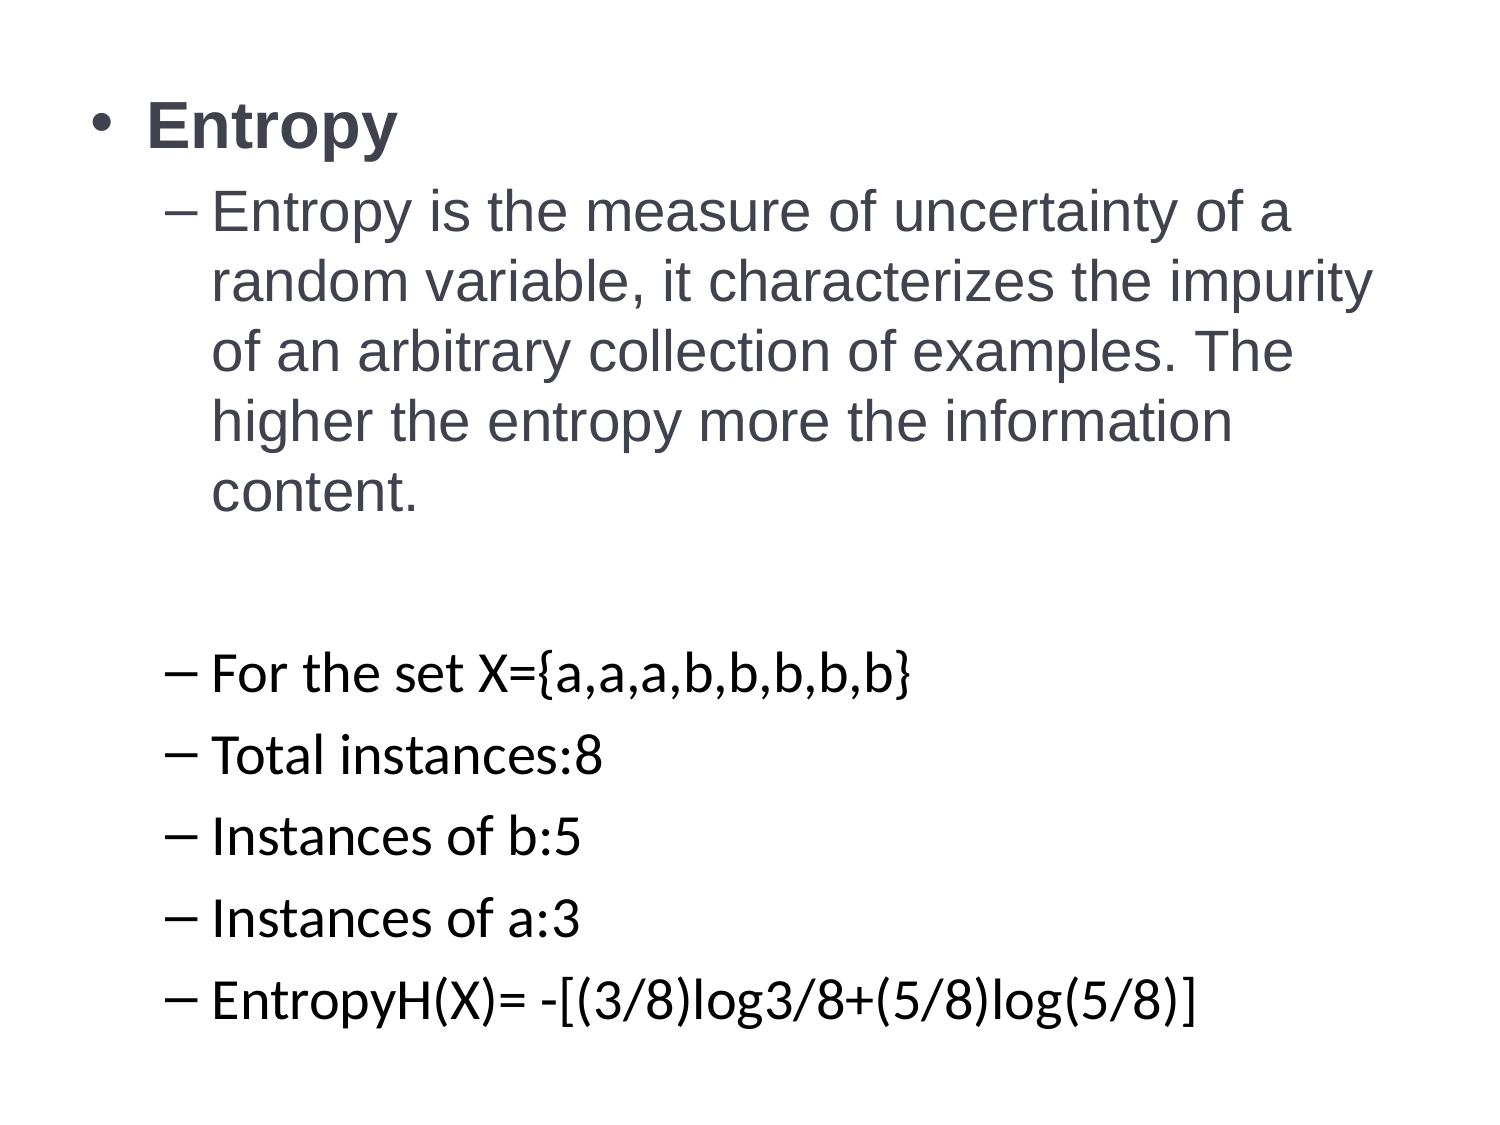

Entropy
Entropy is the measure of uncertainty of a random variable, it characterizes the impurity of an arbitrary collection of examples. The higher the entropy more the information content.

For the set X={a,a,a,b,b,b,b,b}
Total instances:8
Instances of b:5
Instances of a:3
EntropyH(X)= -[(3/8)log3/8+(5/8)log(5/8)]